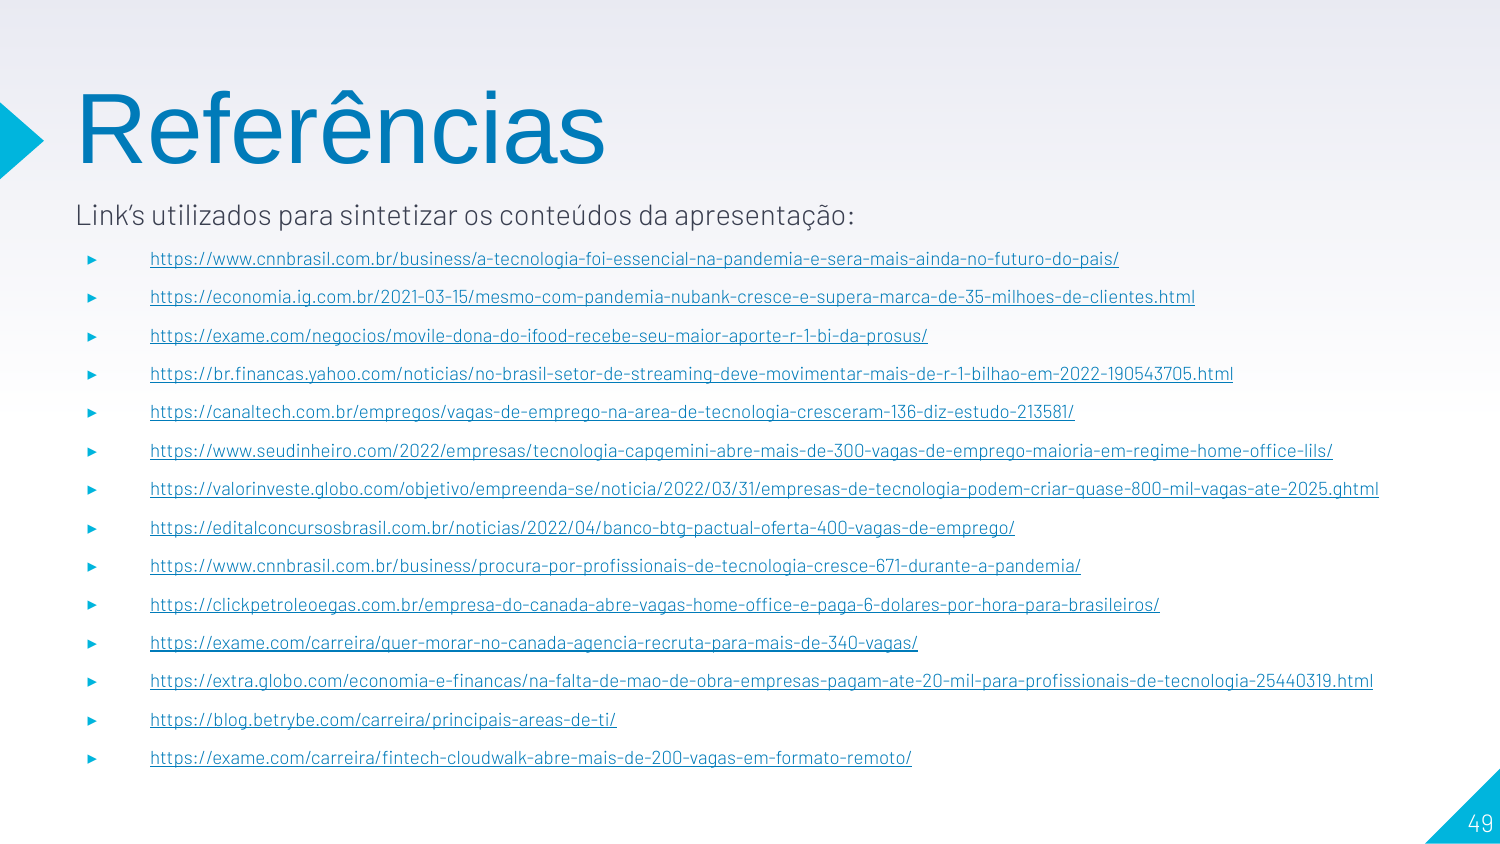

# Referências
Link’s utilizados para sintetizar os conteúdos da apresentação:
https://www.cnnbrasil.com.br/business/a-tecnologia-foi-essencial-na-pandemia-e-sera-mais-ainda-no-futuro-do-pais/
https://economia.ig.com.br/2021-03-15/mesmo-com-pandemia-nubank-cresce-e-supera-marca-de-35-milhoes-de-clientes.html
https://exame.com/negocios/movile-dona-do-ifood-recebe-seu-maior-aporte-r-1-bi-da-prosus/
https://br.financas.yahoo.com/noticias/no-brasil-setor-de-streaming-deve-movimentar-mais-de-r-1-bilhao-em-2022-190543705.html
https://canaltech.com.br/empregos/vagas-de-emprego-na-area-de-tecnologia-cresceram-136-diz-estudo-213581/
https://www.seudinheiro.com/2022/empresas/tecnologia-capgemini-abre-mais-de-300-vagas-de-emprego-maioria-em-regime-home-office-lils/
https://valorinveste.globo.com/objetivo/empreenda-se/noticia/2022/03/31/empresas-de-tecnologia-podem-criar-quase-800-mil-vagas-ate-2025.ghtml
https://editalconcursosbrasil.com.br/noticias/2022/04/banco-btg-pactual-oferta-400-vagas-de-emprego/
https://www.cnnbrasil.com.br/business/procura-por-profissionais-de-tecnologia-cresce-671-durante-a-pandemia/
https://clickpetroleoegas.com.br/empresa-do-canada-abre-vagas-home-office-e-paga-6-dolares-por-hora-para-brasileiros/
https://exame.com/carreira/quer-morar-no-canada-agencia-recruta-para-mais-de-340-vagas/
https://extra.globo.com/economia-e-financas/na-falta-de-mao-de-obra-empresas-pagam-ate-20-mil-para-profissionais-de-tecnologia-25440319.html
https://blog.betrybe.com/carreira/principais-areas-de-ti/
https://exame.com/carreira/fintech-cloudwalk-abre-mais-de-200-vagas-em-formato-remoto/

49